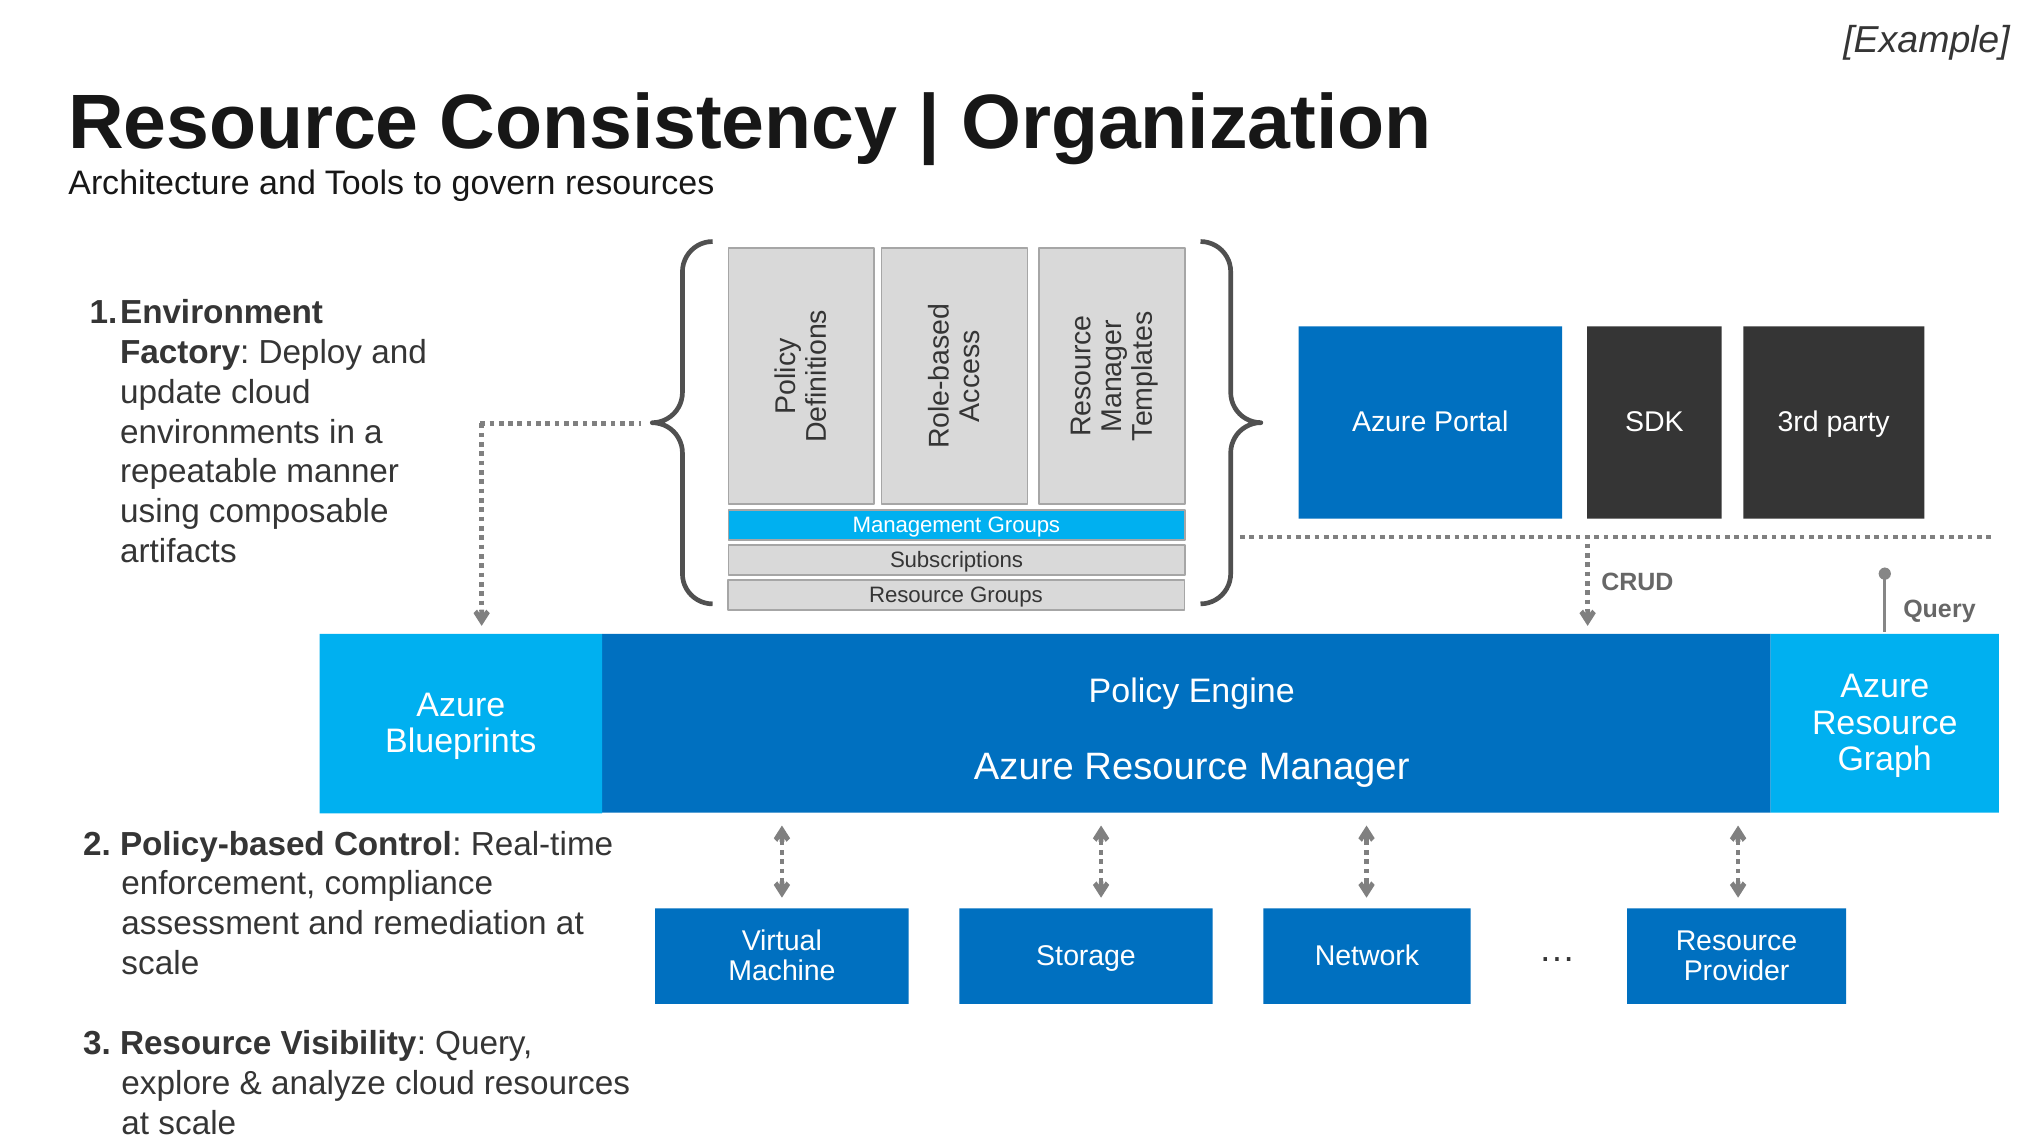

[Example]
Resource Consistency | Organization
Architecture and Tools to govern resources

Policy Definitions
Role-based Access
Resource Manager Templates
Management Groups
Subscriptions
Resource Groups
Environment Factory: Deploy and update cloud environments in a repeatable manner using composable artifacts
Azure Portal
SDK
3rd party
CRUD
Query
Azure Blueprints
Azure Resource Graph

Policy Engine
Azure Resource Manager
2. Policy-based Control: Real-time enforcement, compliance assessment and remediation at scale

3. Resource Visibility: Query, explore & analyze cloud resources at scale
Virtual Machine
Storage
Network
Resource Provider
…